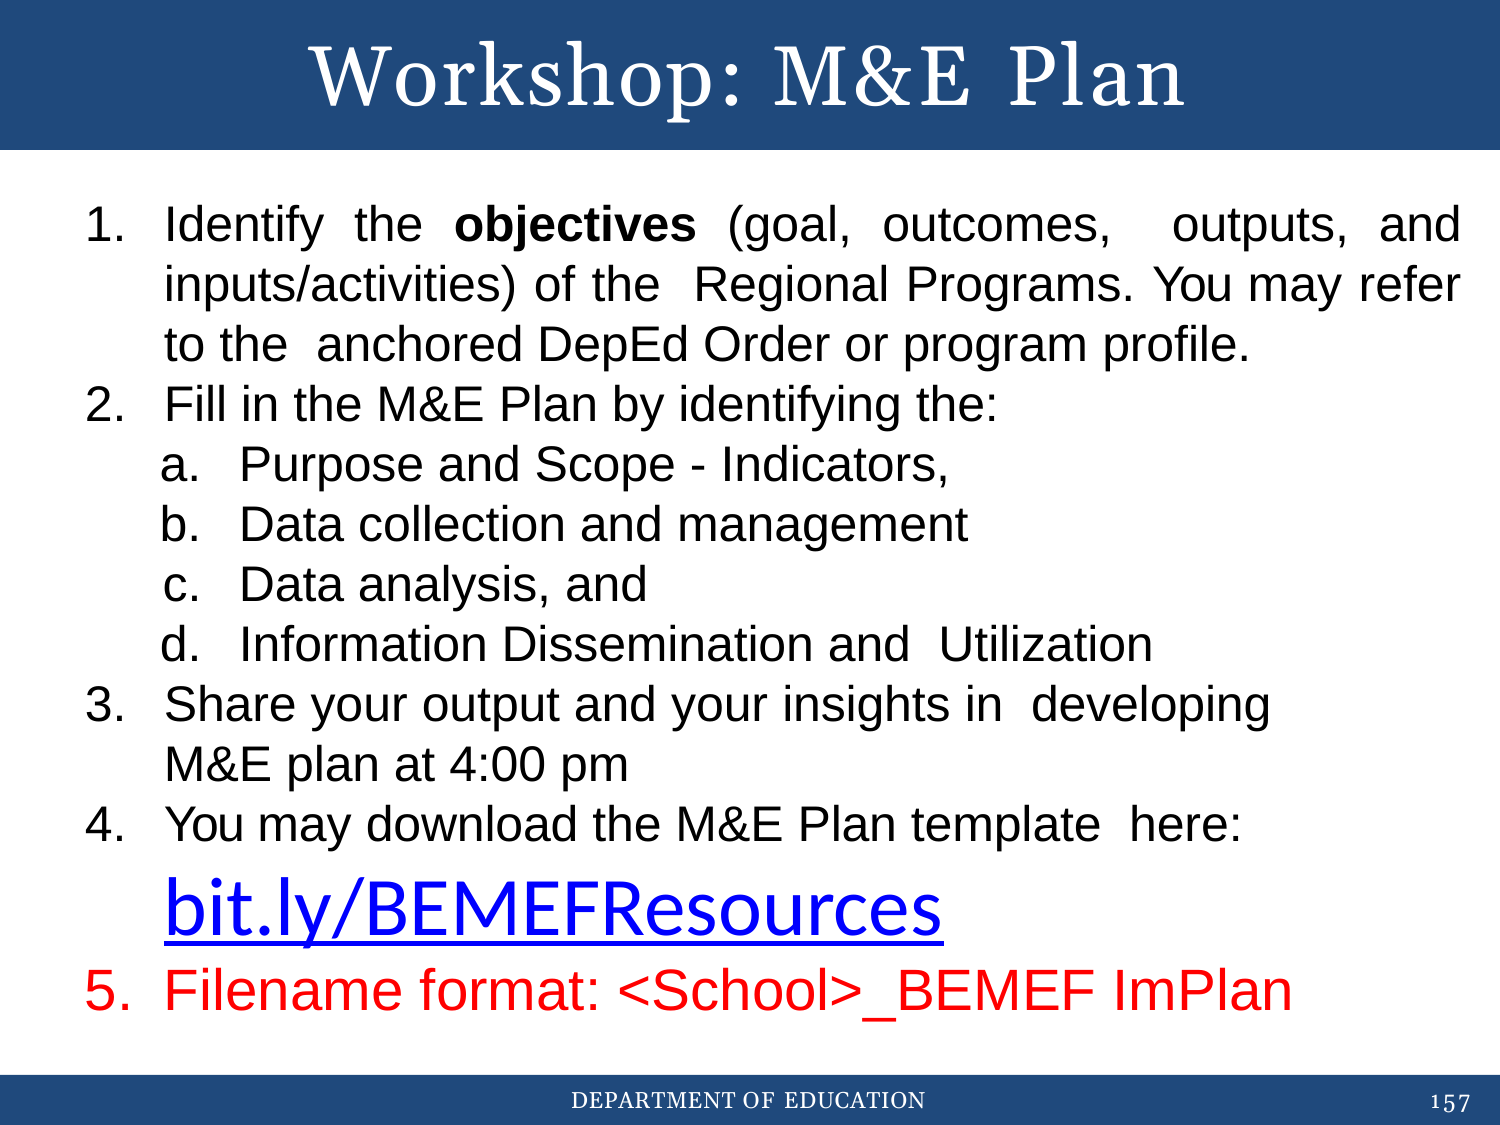

# Workshop: M&E Plan
Identify the objectives (goal, outcomes,  outputs, and inputs/activities) of the  Regional Programs. You may refer to the  anchored DepEd Order or program profile.
Fill in the M&E Plan by identifying the:
Purpose and Scope - Indicators,
Data collection and management
Data analysis, and
Information Dissemination and  Utilization
Share your output and your insights in  developing M&E plan at 4:00 pm
You may download the M&E Plan template  here: bit.ly/BEMEFResources
Filename format: <School>_BEMEF ImPlan
DEPARTMENT OF EDUCATION
157